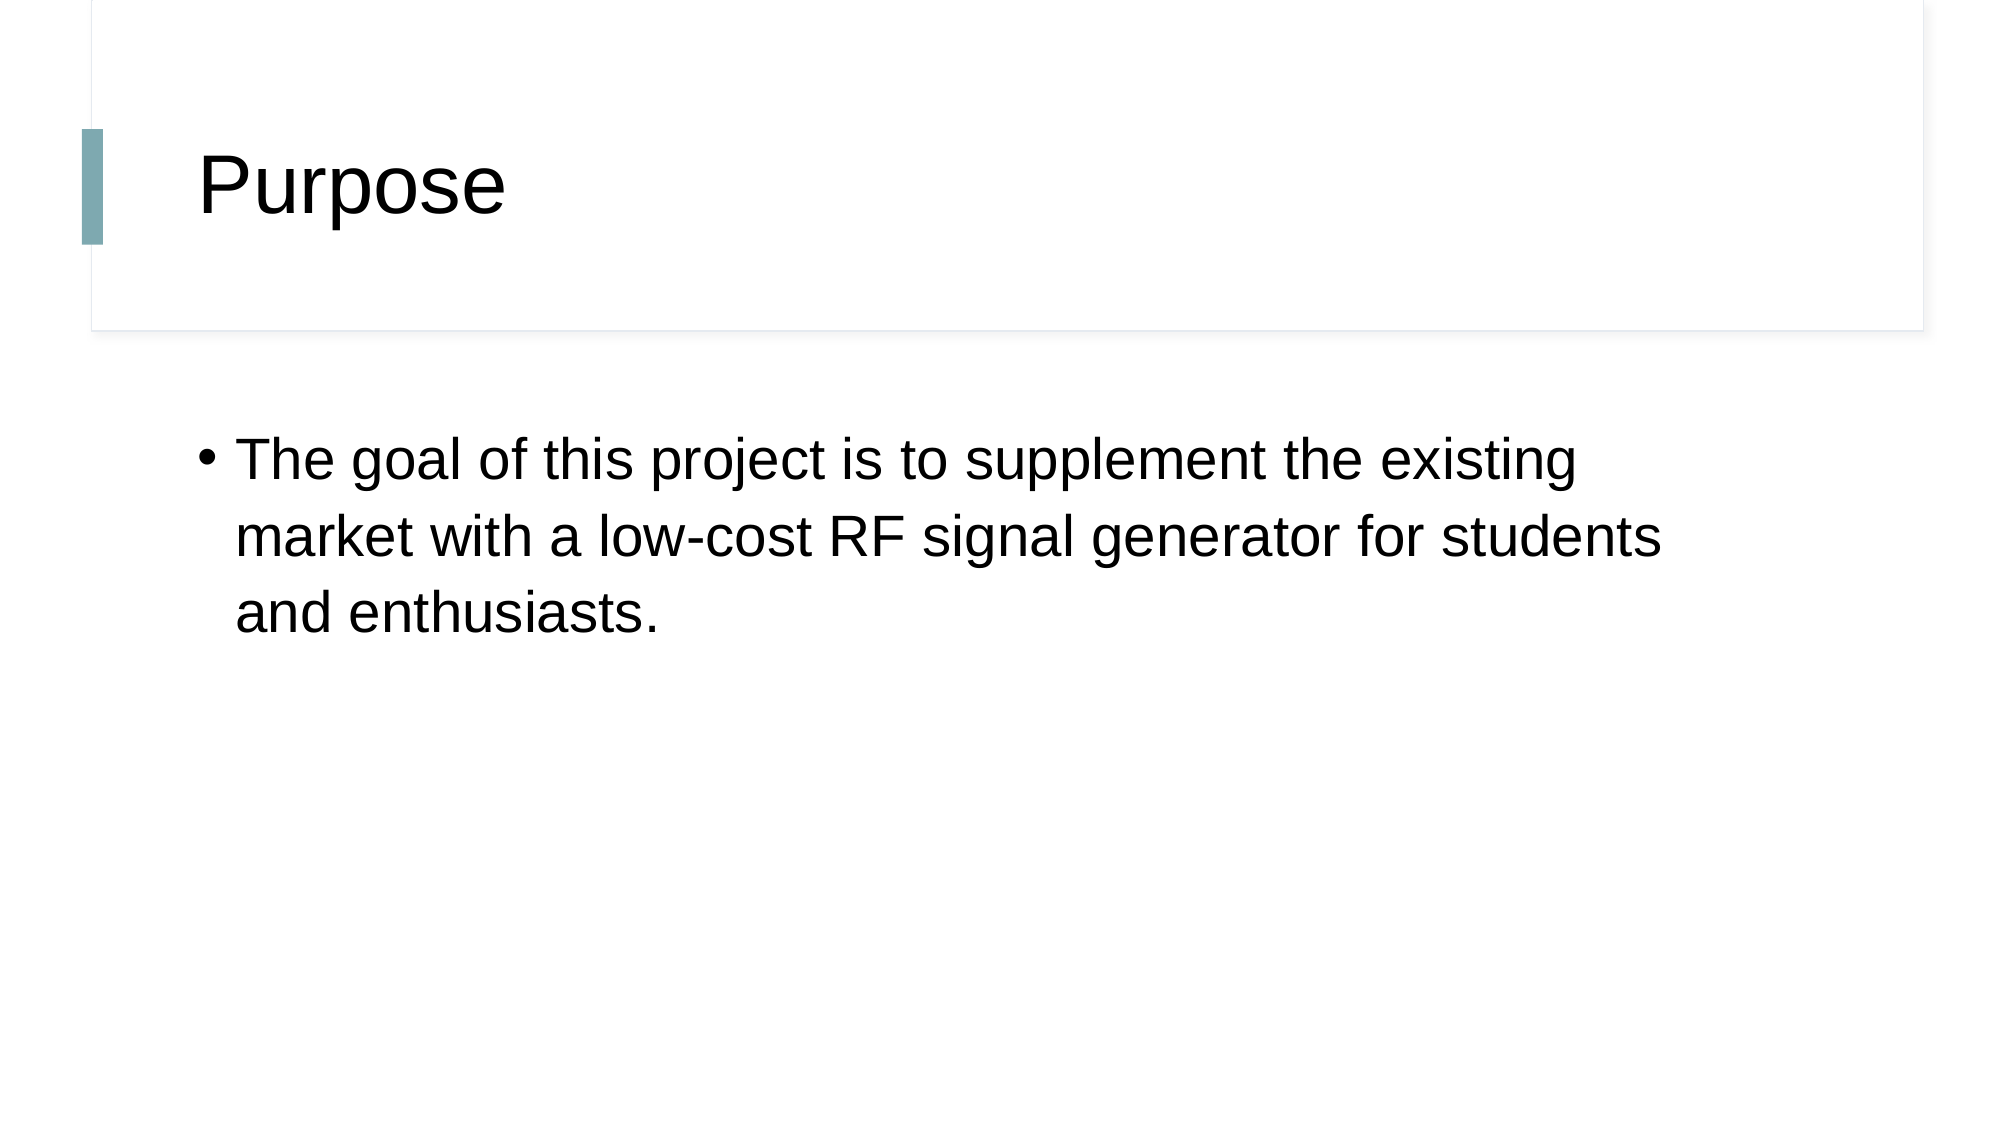

# Purpose
The goal of this project is to supplement the existing market with a low-cost RF signal generator for students and enthusiasts.